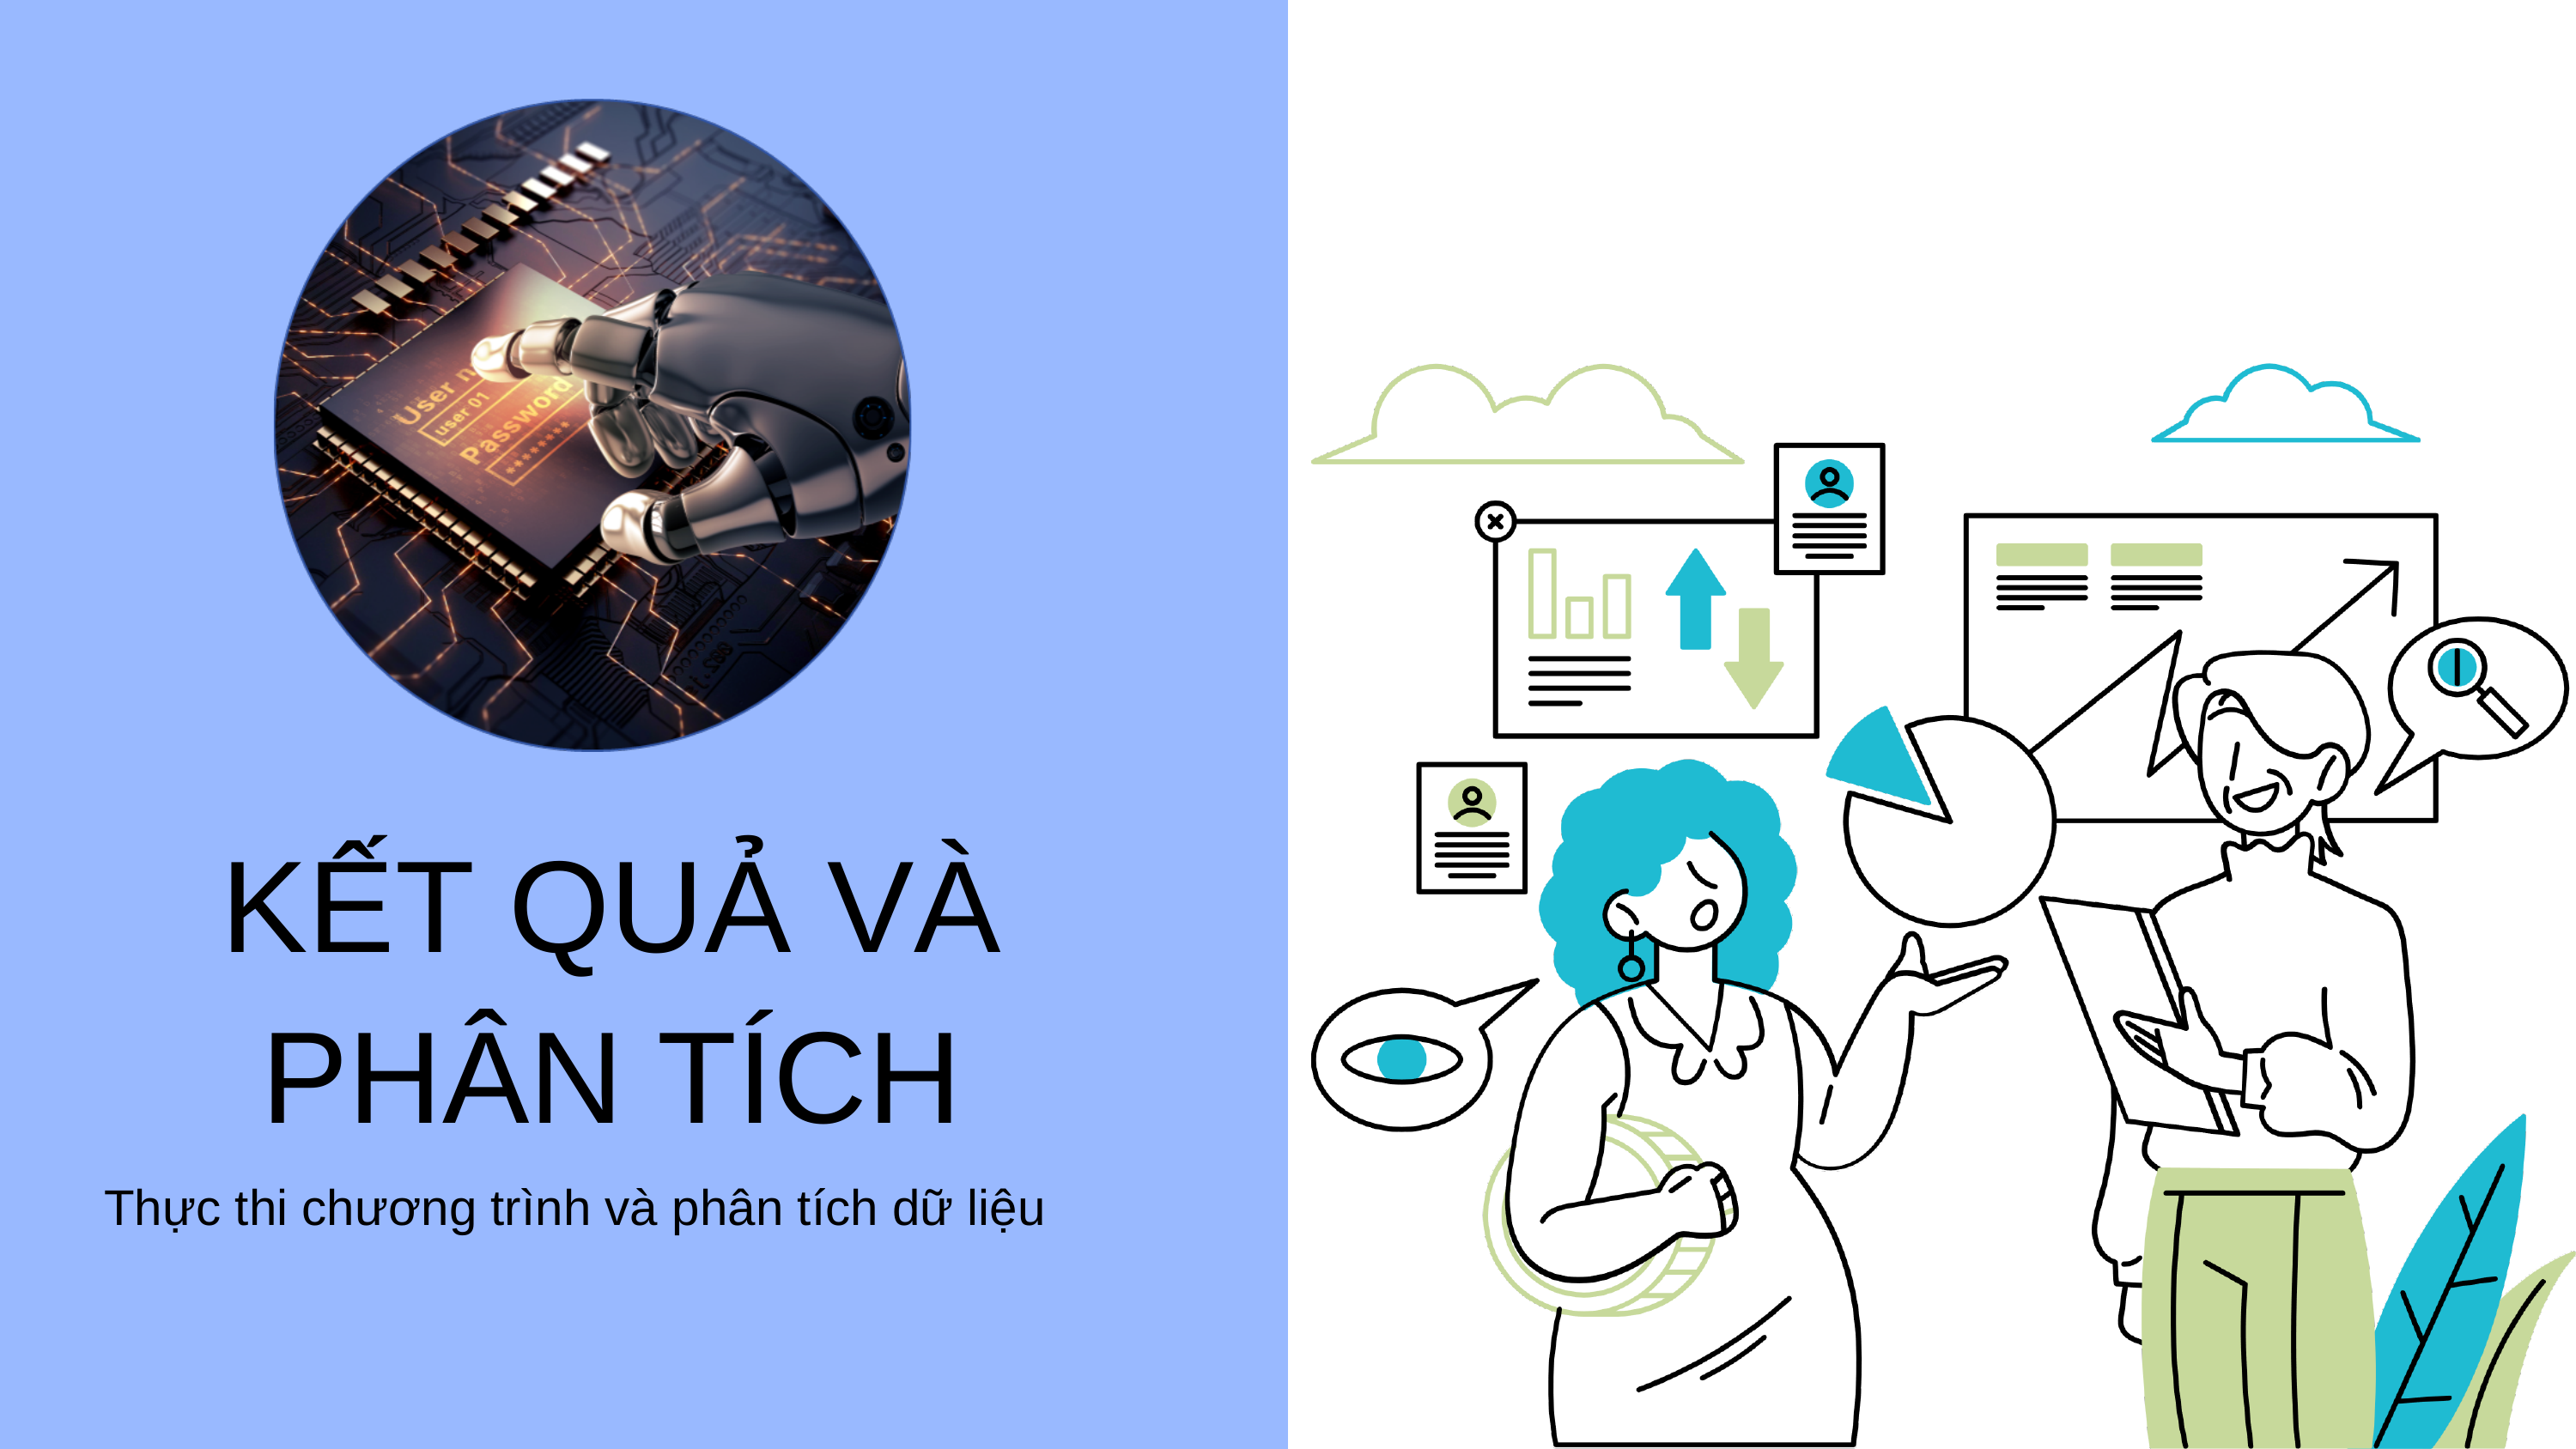

KẾT QUẢ VÀ PHÂN TÍCH
Thực thi chương trình và phân tích dữ liệu